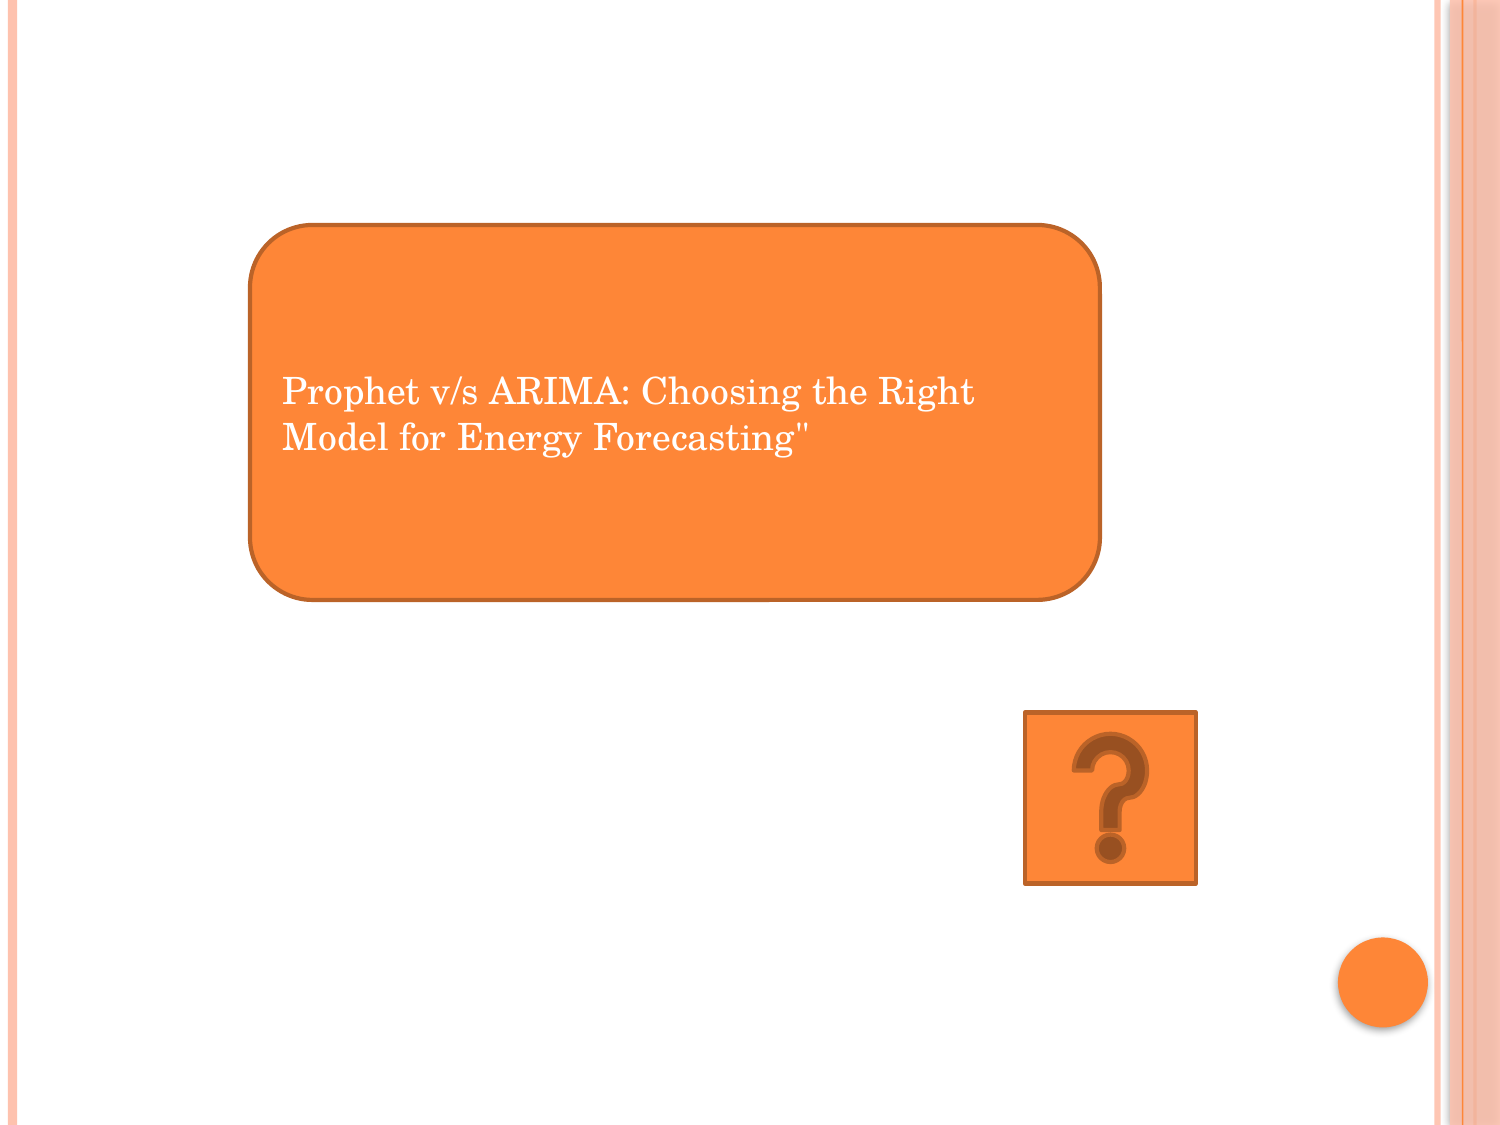

Prophet v/s ARIMA: Choosing the Right Model for Energy Forecasting"